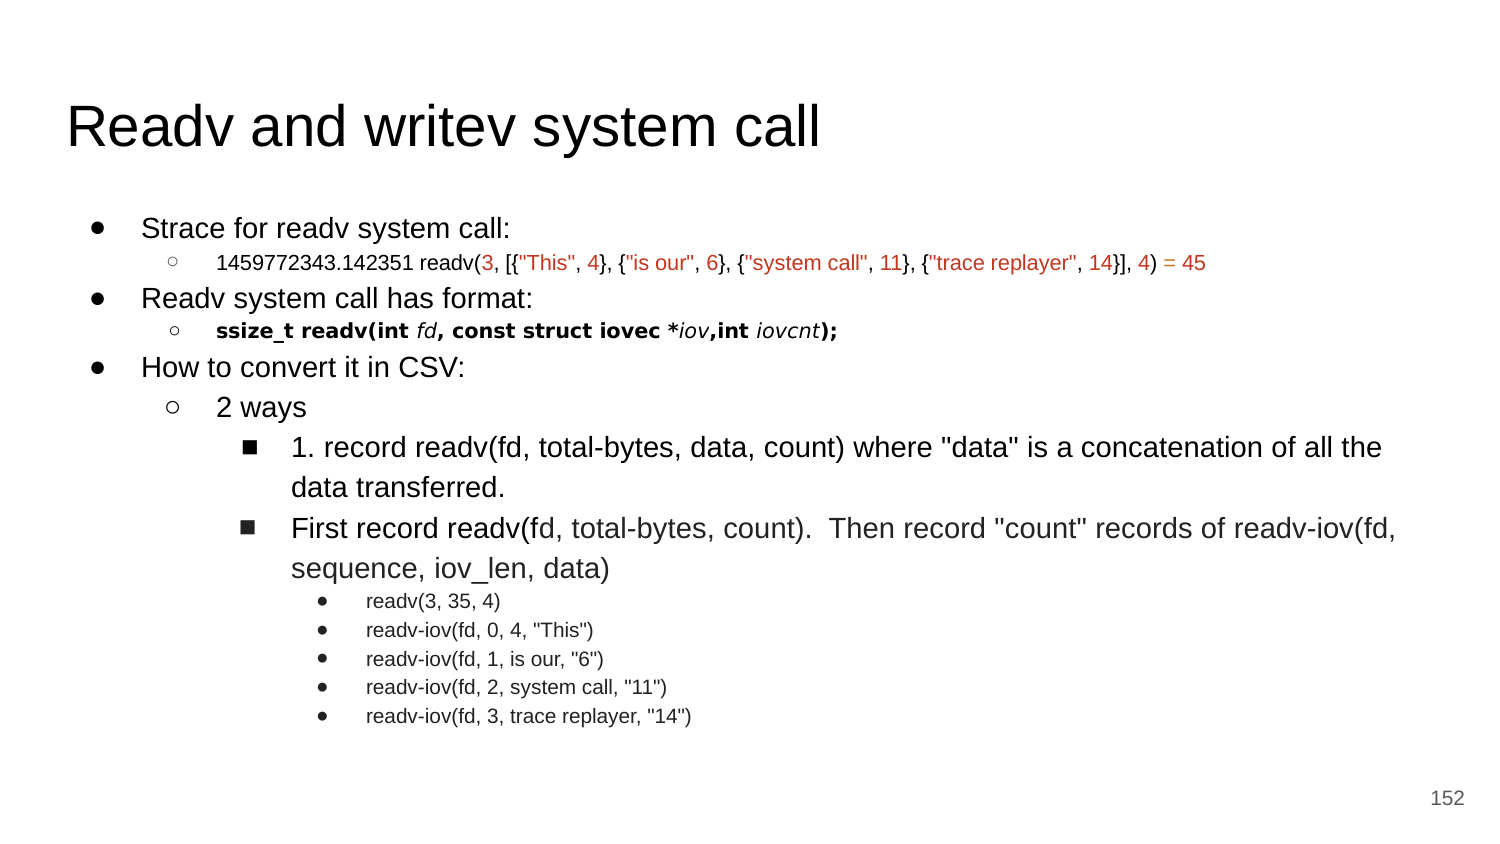

# Readv and writev system call
Strace for readv system call:
1459772343.142351 readv(3, [{"This", 4}, {"is our", 6}, {"system call", 11}, {"trace replayer", 14}], 4) = 45
Readv system call has format:
ssize_t readv(int fd, const struct iovec *iov,int iovcnt);
How to convert it in CSV:
2 ways
1. record readv(fd, total-bytes, data, count) where "data" is a concatenation of all the data transferred.
First record readv(fd, total-bytes, count).  Then record "count" records of readv-iov(fd, sequence, iov_len, data)
readv(3, 35, 4)
readv-iov(fd, 0, 4, "This")
readv-iov(fd, 1, is our, "6")
readv-iov(fd, 2, system call, "11")
readv-iov(fd, 3, trace replayer, "14")

152